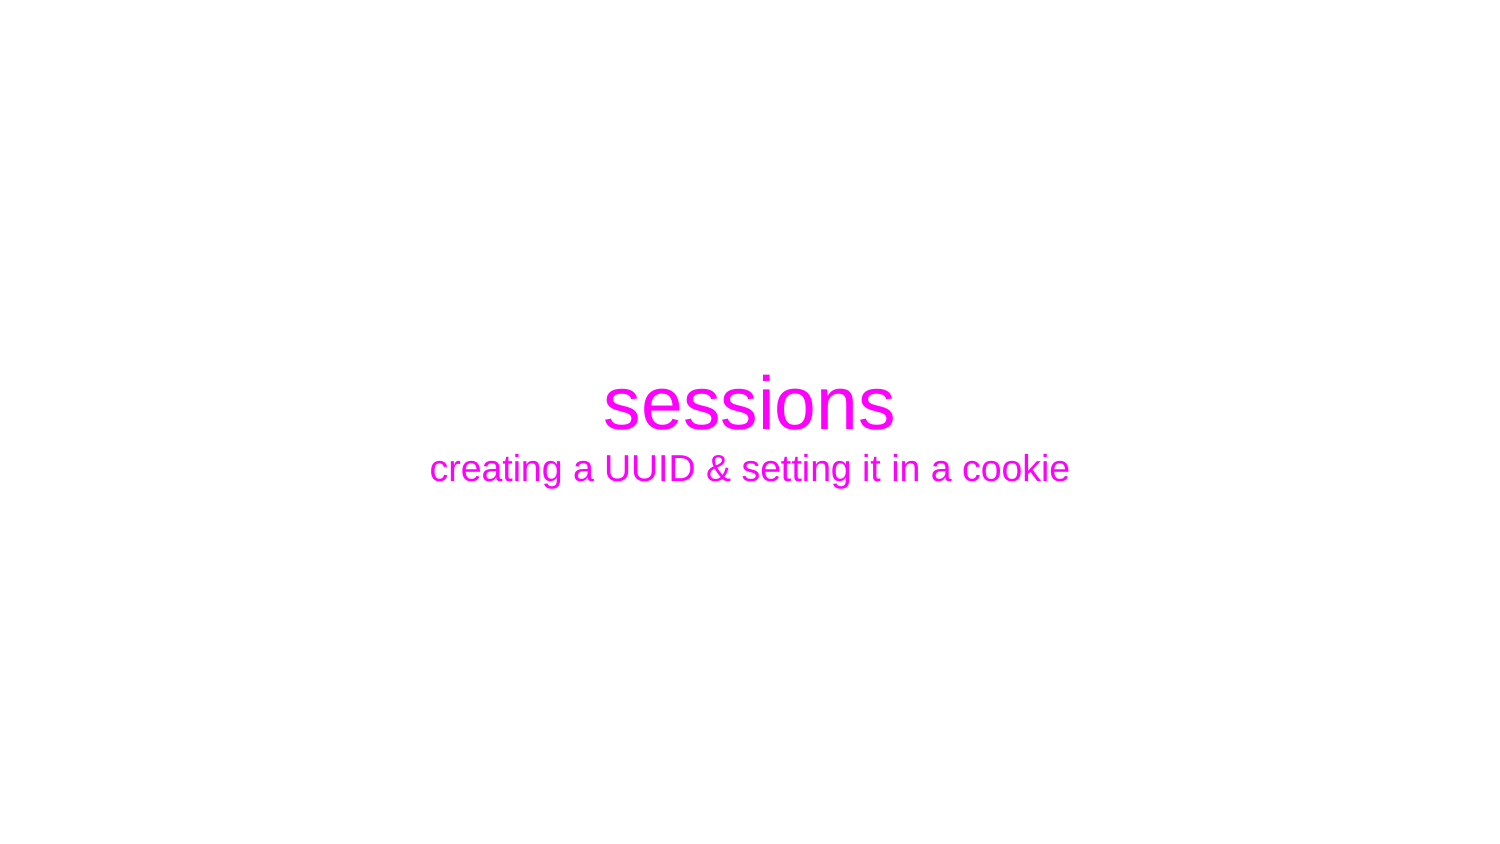

# sessions
creating a UUID & setting it in a cookie